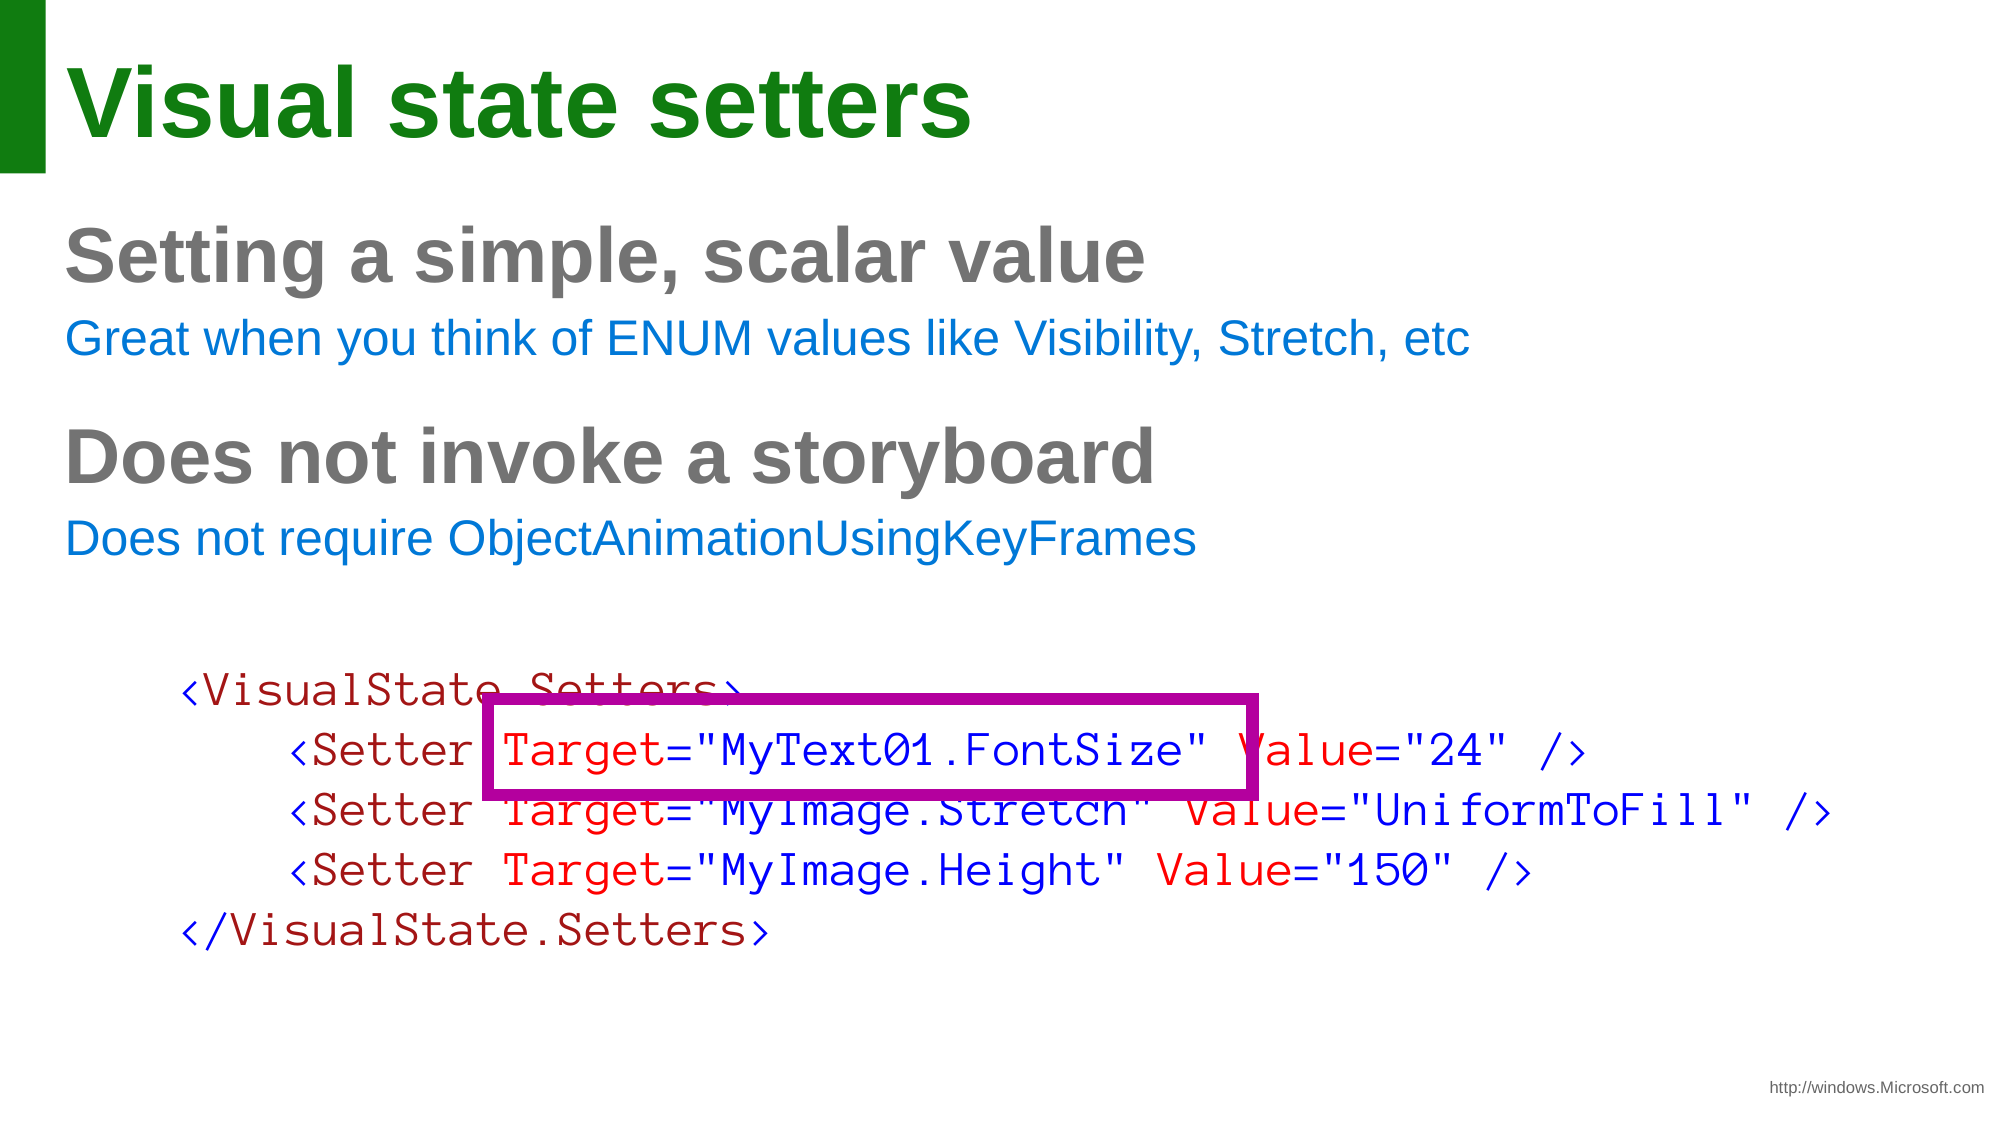

# Visual state setters
Setting a simple, scalar value
Great when you think of ENUM values like Visibility, Stretch, etc
Does not invoke a storyboard
Does not require ObjectAnimationUsingKeyFrames
<VisualState.Setters>
    <Setter Target="MyText01.FontSize" Value="24" />
    <Setter Target="MyImage.Stretch" Value="UniformToFill" />
    <Setter Target="MyImage.Height" Value="150" />
</VisualState.Setters>